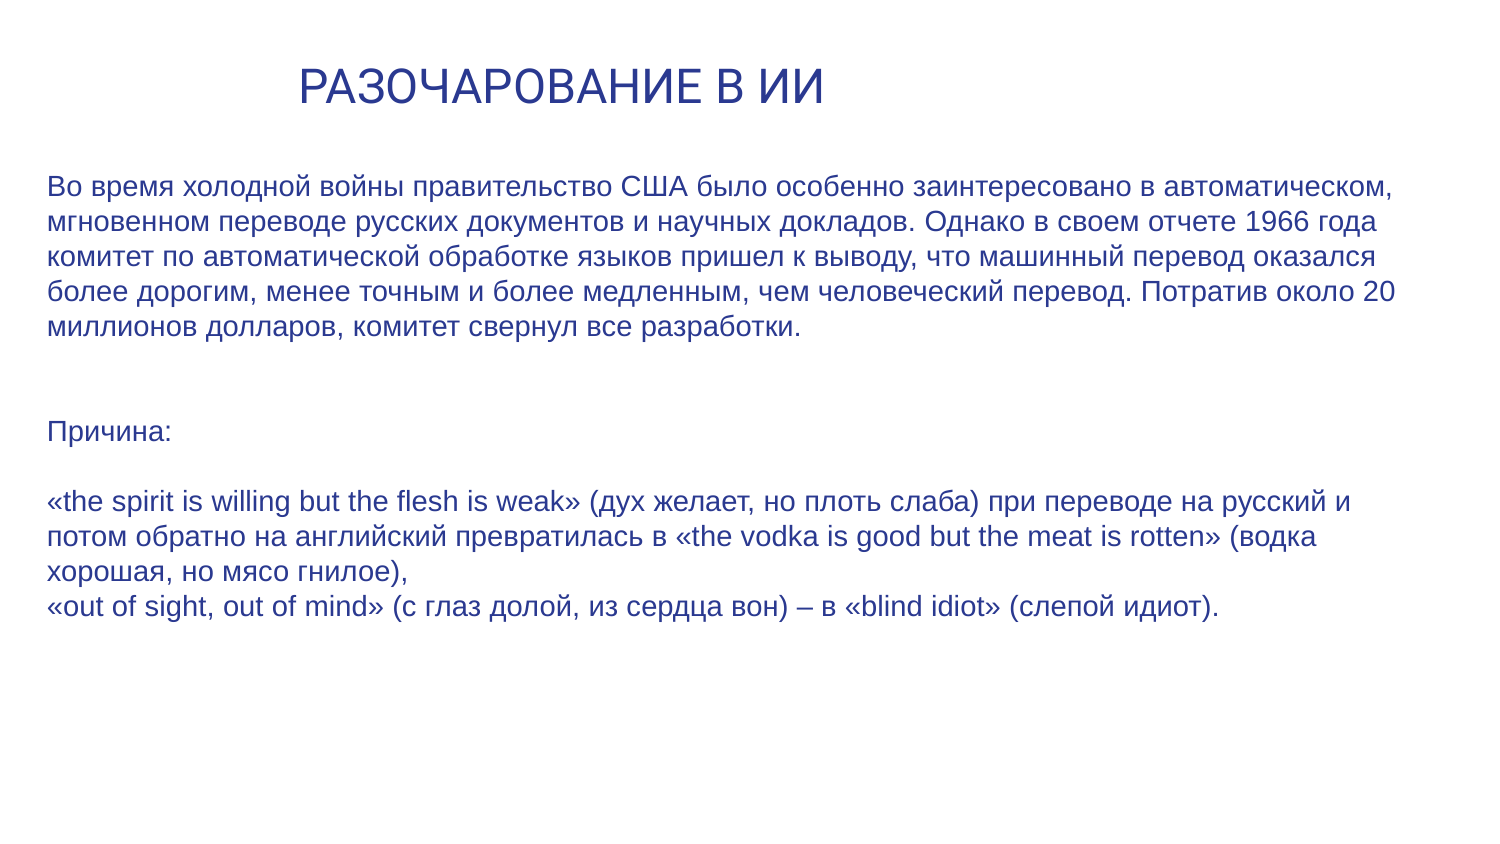

# РАЗОЧАРОВАНИЕ В ИИ
Во время холодной войны правительство США было особенно заинтересовано в автоматическом, мгновенном переводе русских документов и научных докладов. Однако в своем отчете 1966 года комитет по автоматической обработке языков пришел к выводу, что машинный перевод оказался более дорогим, менее точным и более медленным, чем человеческий перевод. Потратив около 20 миллионов долларов, комитет свернул все разработки.

Причина:

«the spirit is willing but the flesh is weak» (дух желает, но плоть слаба) при переводе на русский и потом обратно на английский превратилась в «the vodka is good but the meat is rotten» (водка хорошая, но мясо гнилое),
«out of sight, out of mind» (с глаз долой, из сердца вон) – в «blind idiot» (слепой идиот).